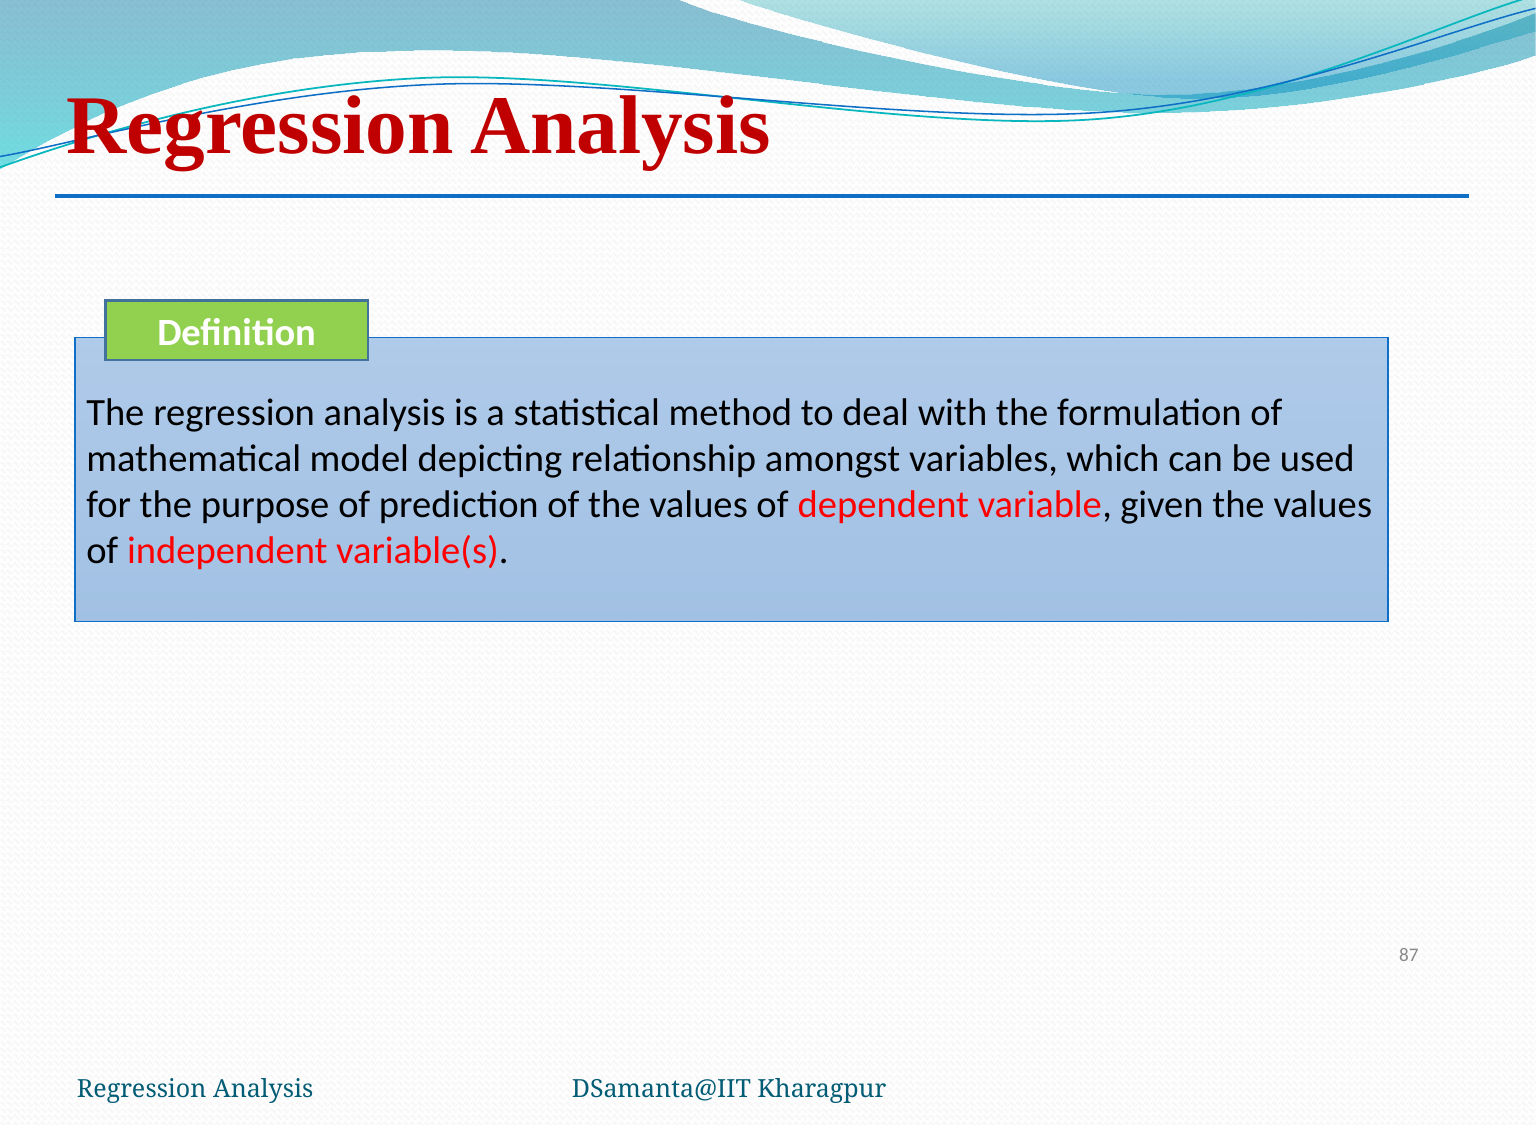

# Regression Analysis
Definition
The regression analysis is a statistical method to deal with the formulation of mathematical model depicting relationship amongst variables, which can be used for the purpose of prediction of the values of dependent variable, given the values of independent variable(s).
87
Regression Analysis
DSamanta@IIT Kharagpur